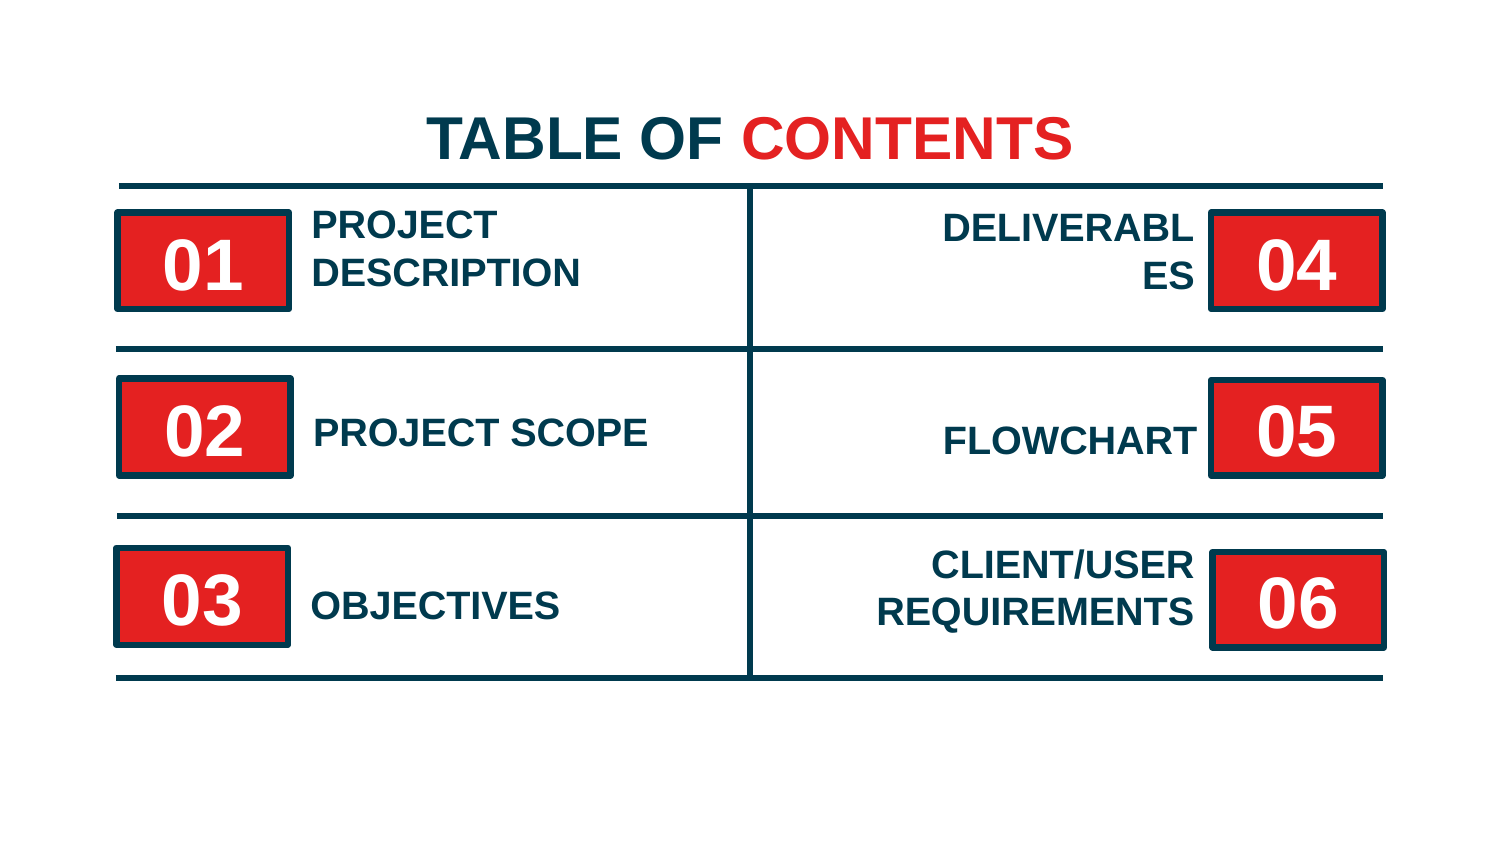

# TABLE OF CONTENTS
04
01
PROJECT DESCRIPTION
DELIVERABLES
02
05
PROJECT SCOPE
FLOWCHART
03
06
OBJECTIVES
CLIENT/USER REQUIREMENTS